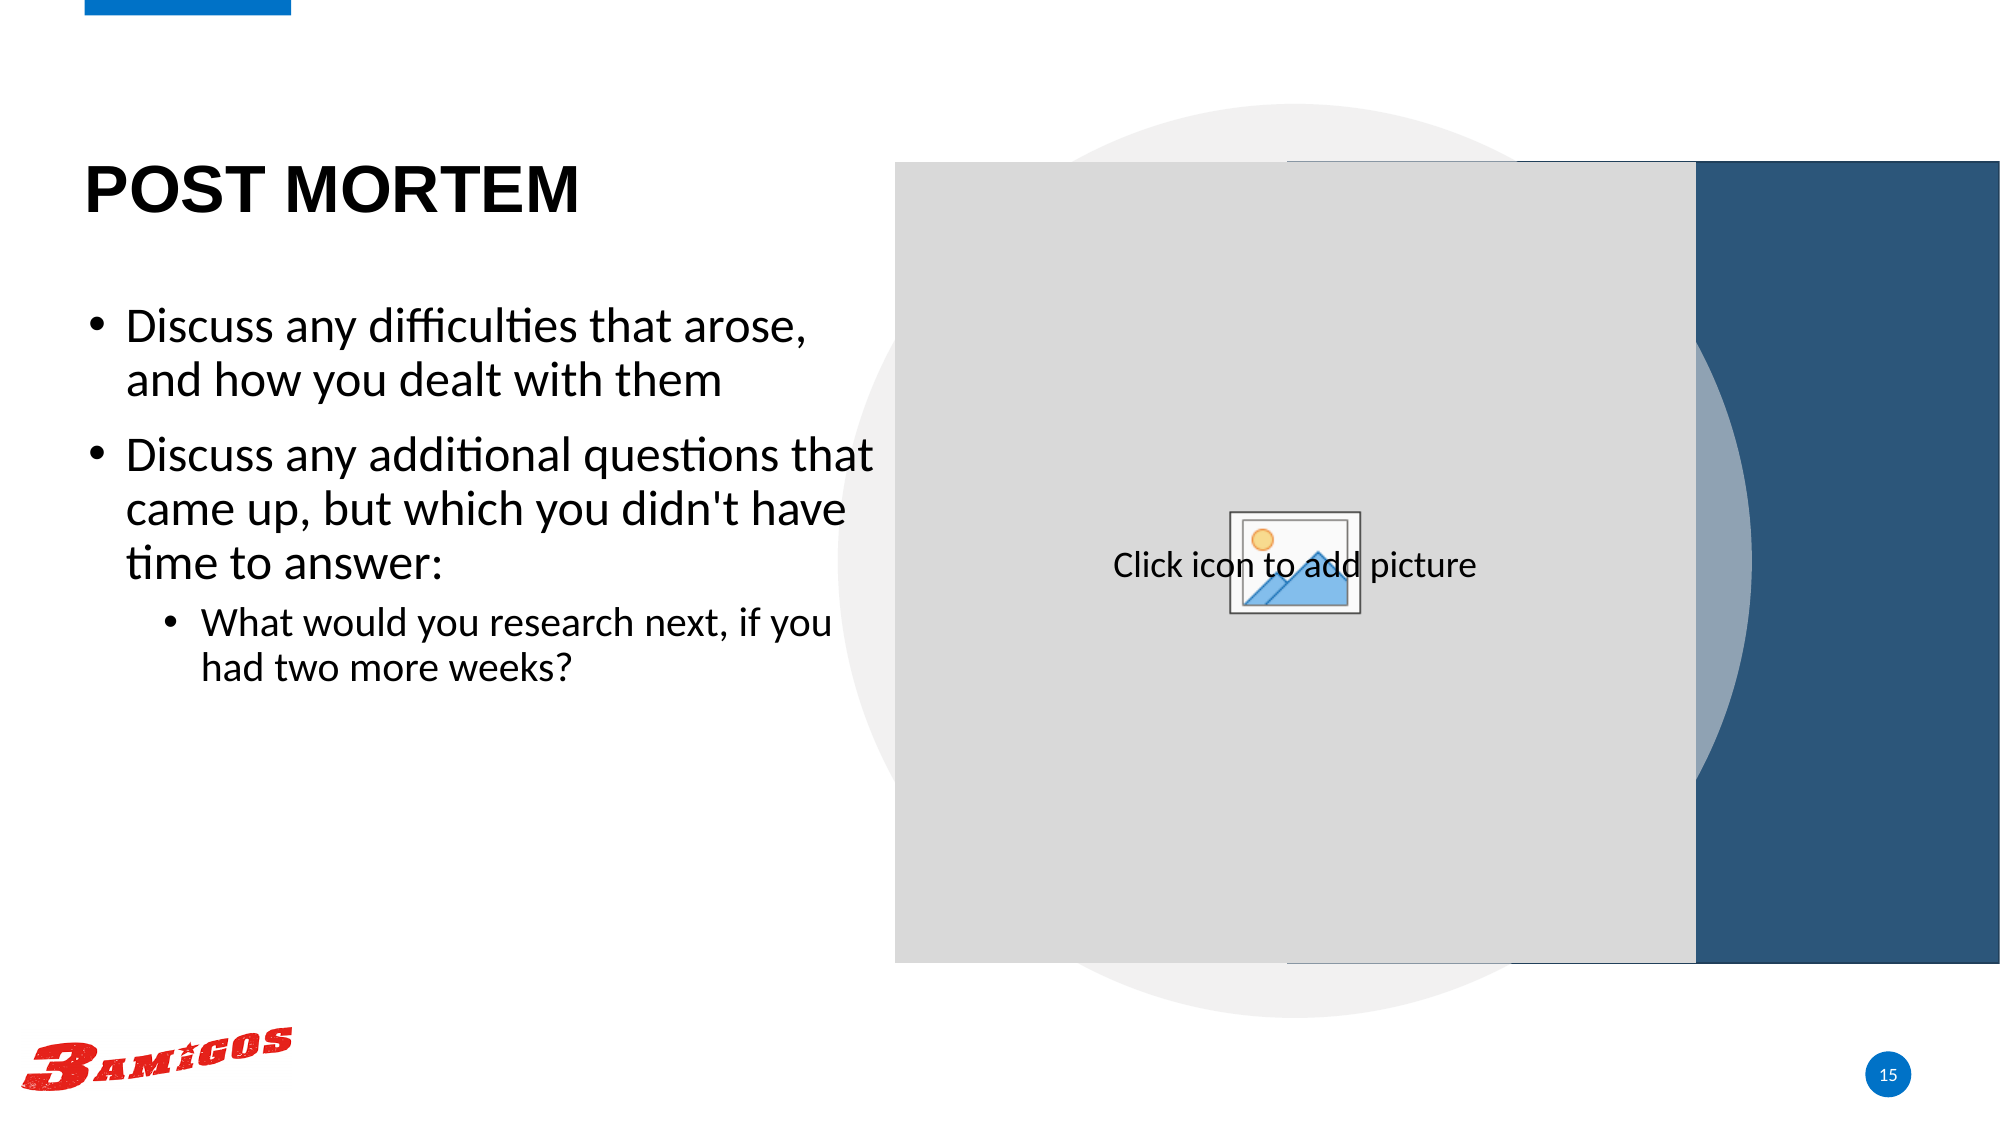

# Post Mortem

Discuss any difficulties that arose, and how you dealt with them
Discuss any additional questions that came up, but which you didn't have time to answer:
What would you research next, if you had two more weeks?
15